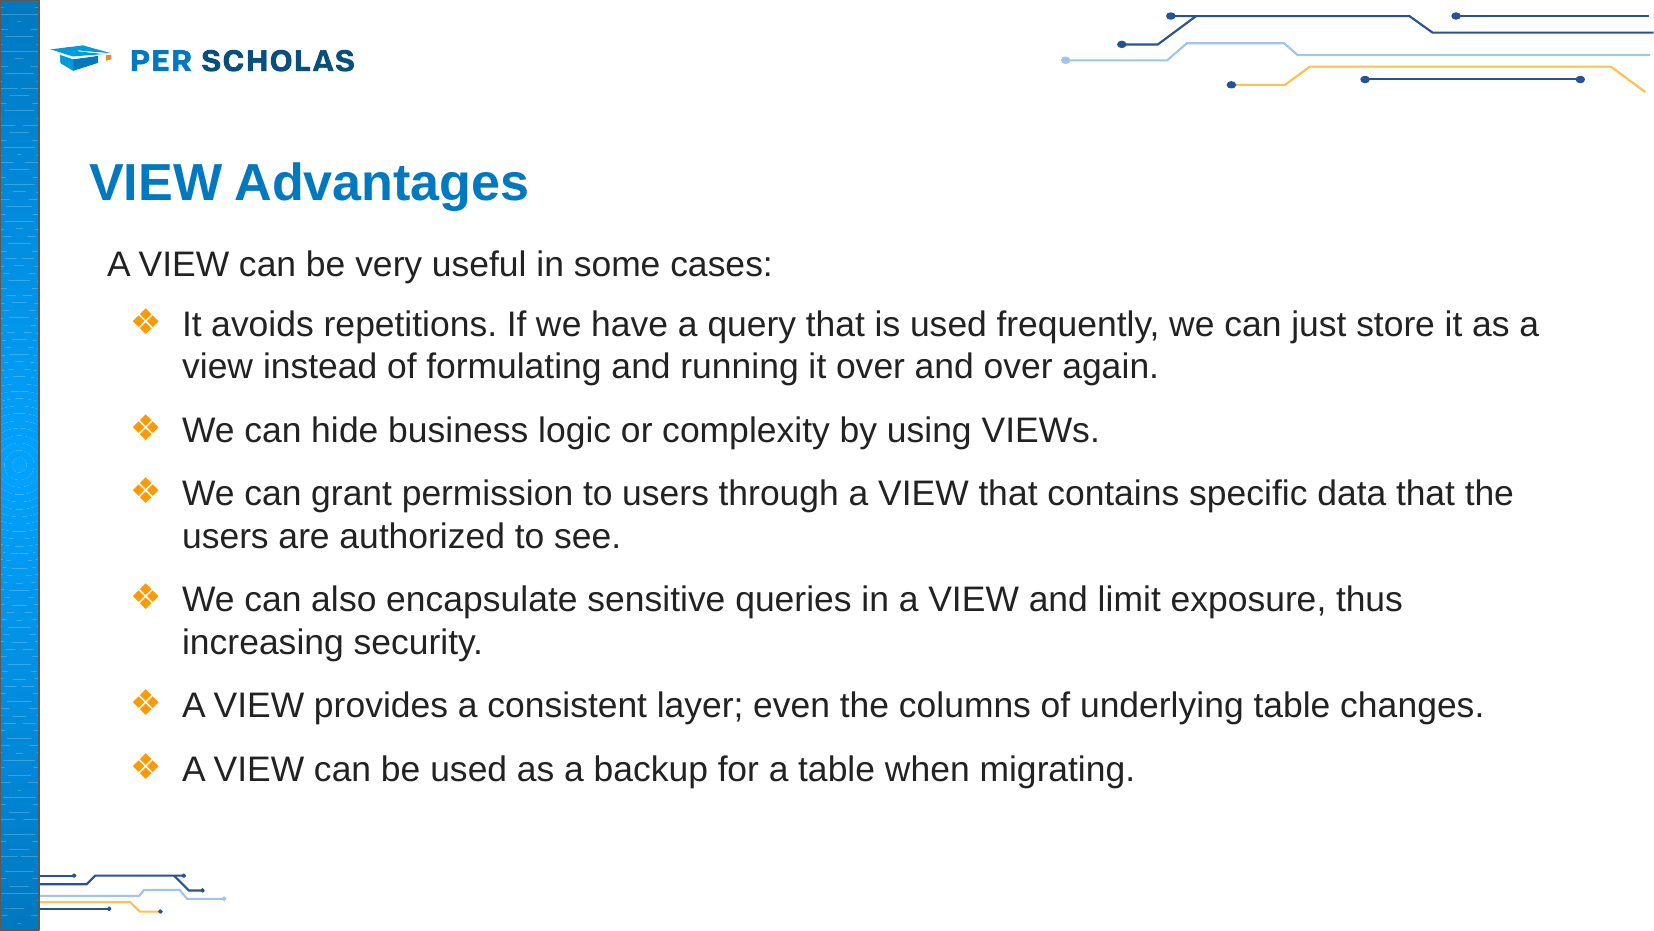

33
# VIEW Advantages
A VIEW can be very useful in some cases:
It avoids repetitions. If we have a query that is used frequently, we can just store it as a view instead of formulating and running it over and over again.
We can hide business logic or complexity by using VIEWs.
We can grant permission to users through a VIEW that contains specific data that the users are authorized to see.
We can also encapsulate sensitive queries in a VIEW and limit exposure, thus increasing security.
A VIEW provides a consistent layer; even the columns of underlying table changes.
A VIEW can be used as a backup for a table when migrating.